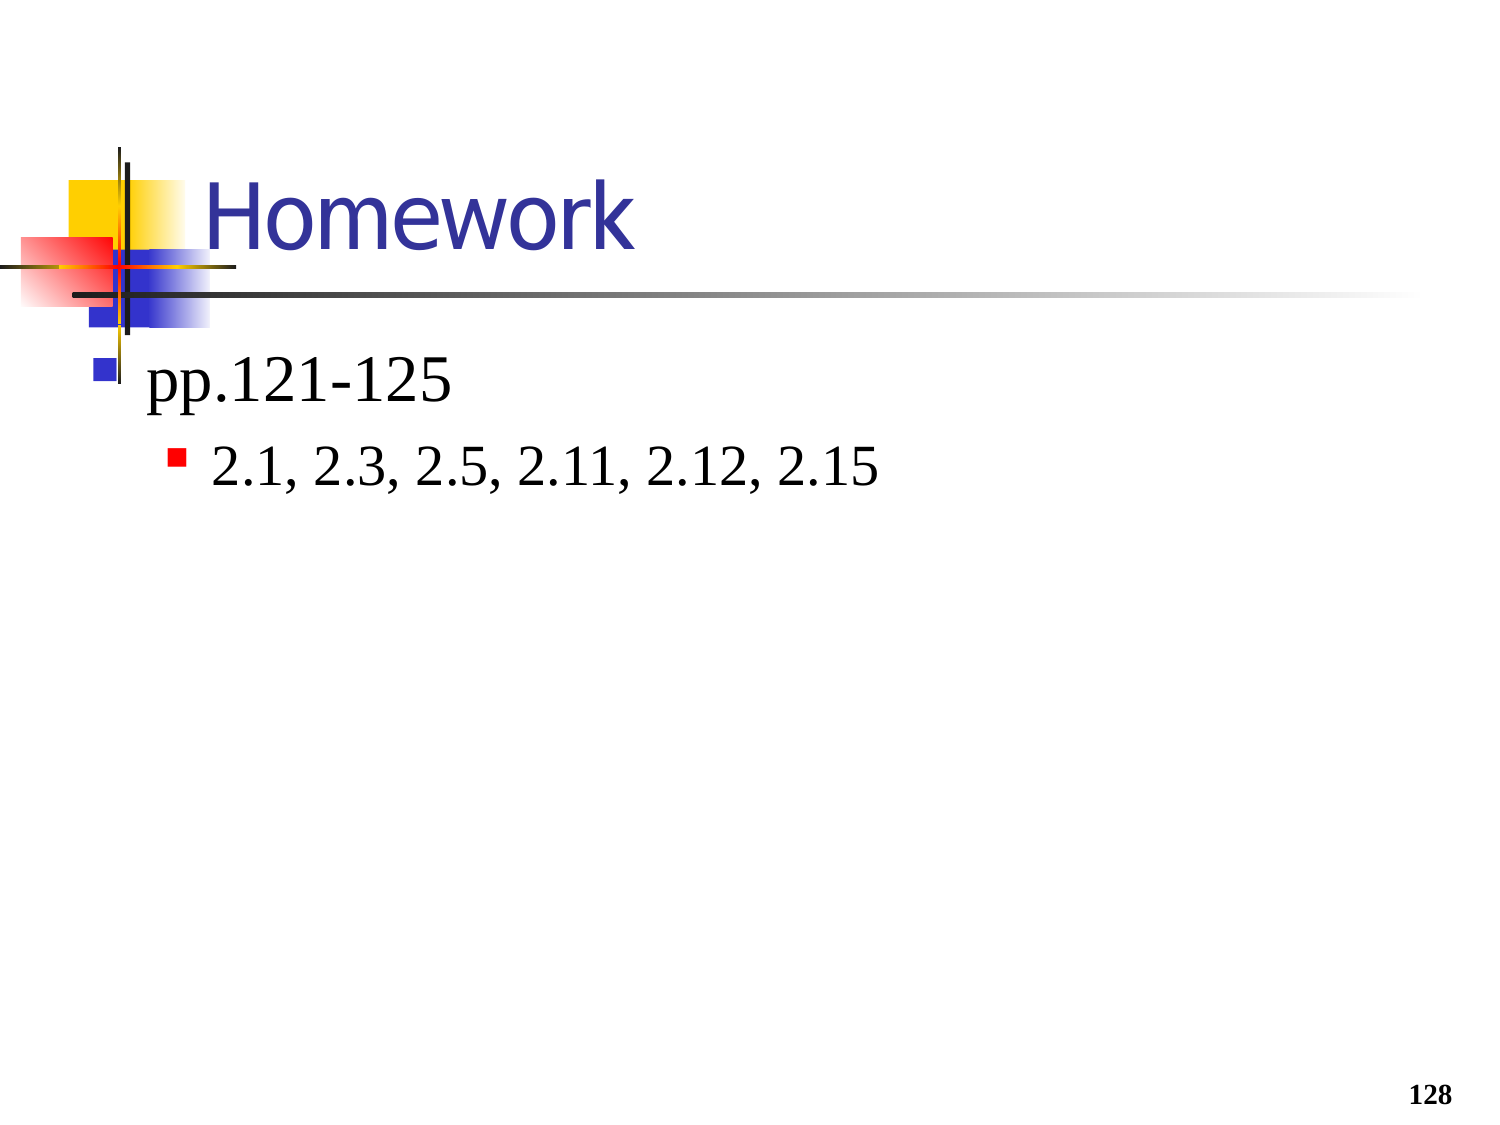

# Homework
pp.121-125
2.1, 2.3, 2.5, 2.11, 2.12, 2.15
128